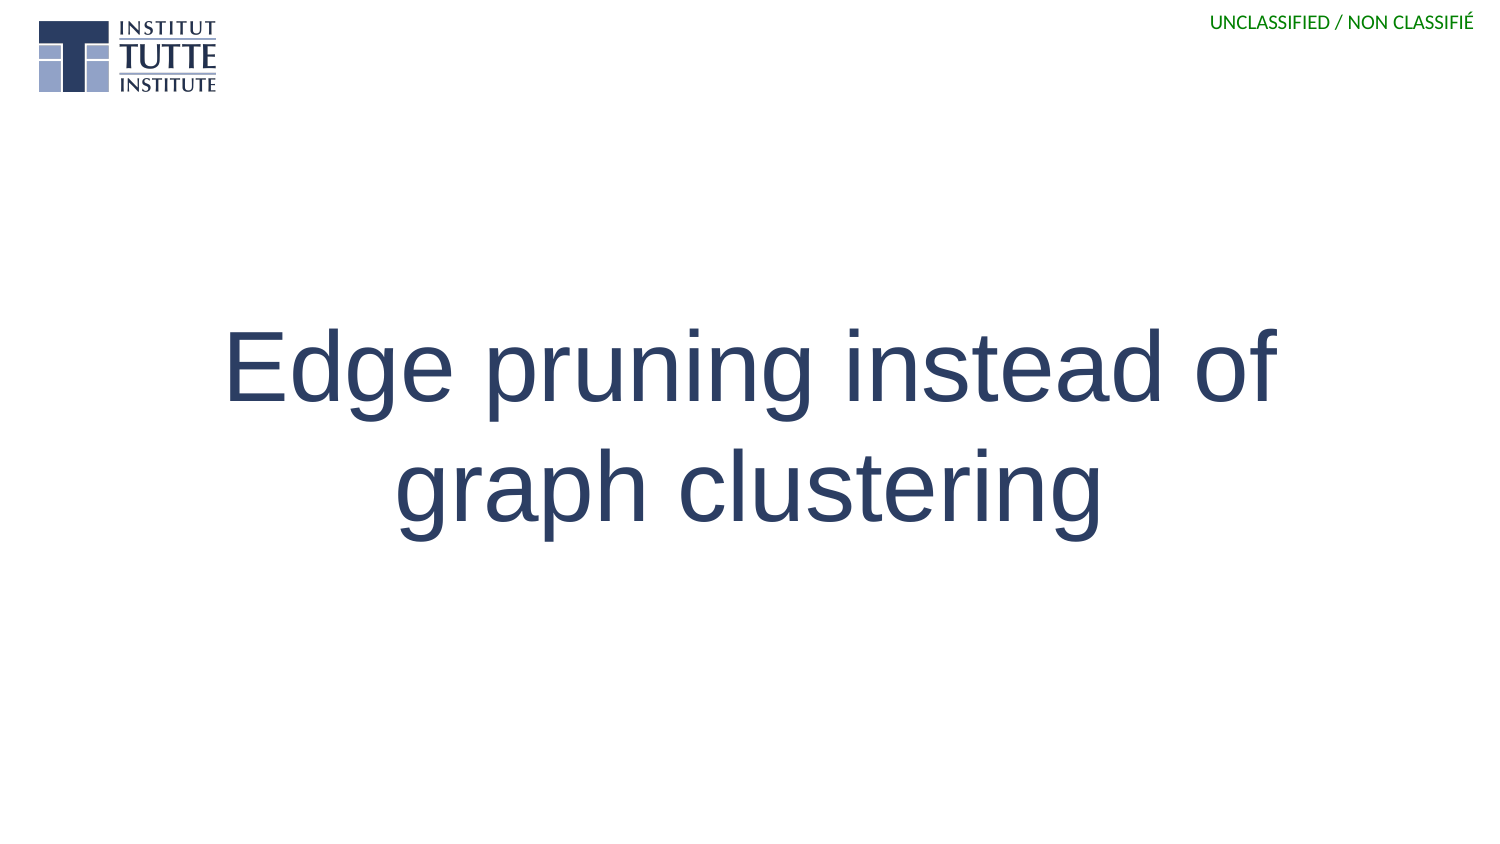

# Edge pruning instead of graph clustering